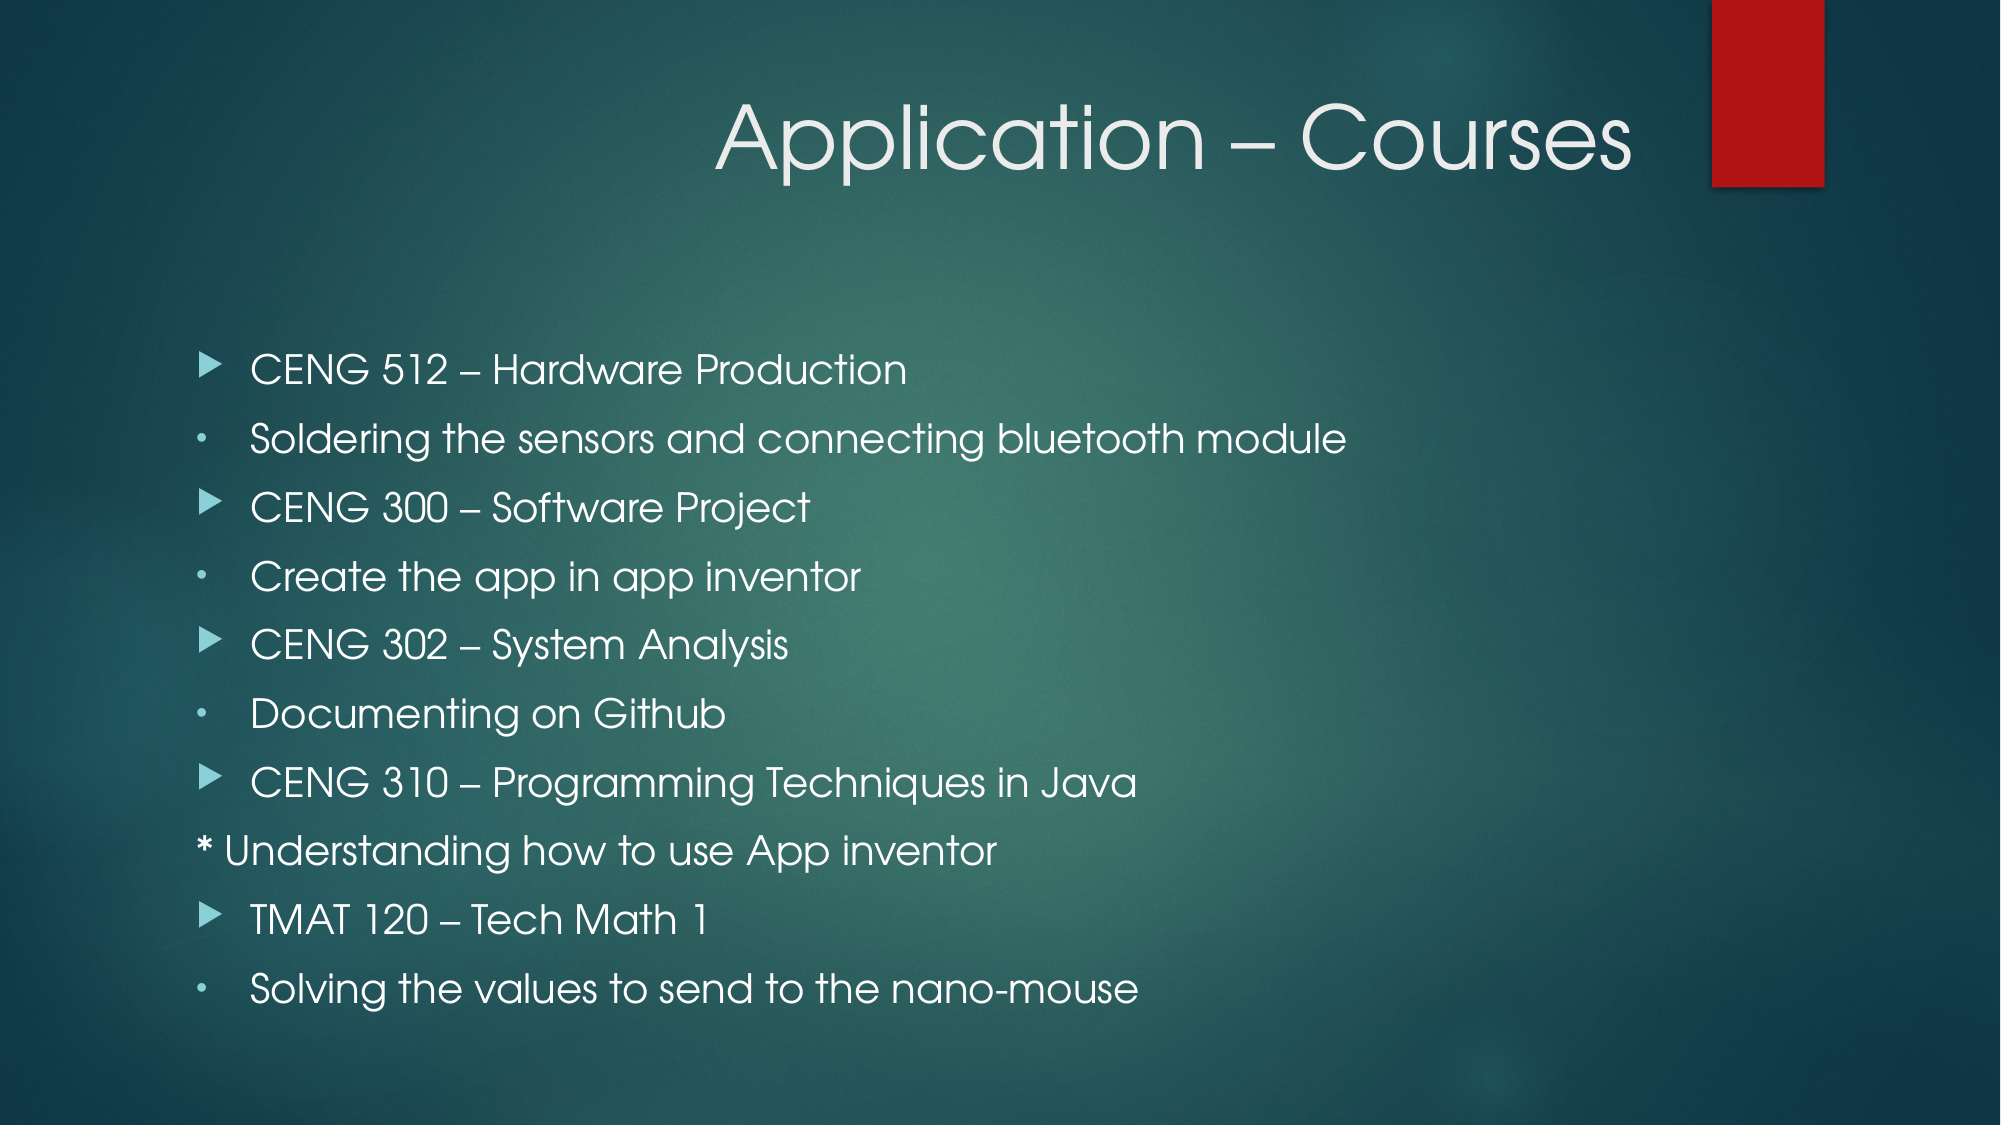

# Application – Courses
CENG 512 – Hardware Production
Soldering the sensors and connecting bluetooth module
CENG 300 – Software Project
Create the app in app inventor
CENG 302 – System Analysis
Documenting on Github
CENG 310 – Programming Techniques in Java
* Understanding how to use App inventor
TMAT 120 – Tech Math 1
Solving the values to send to the nano-mouse